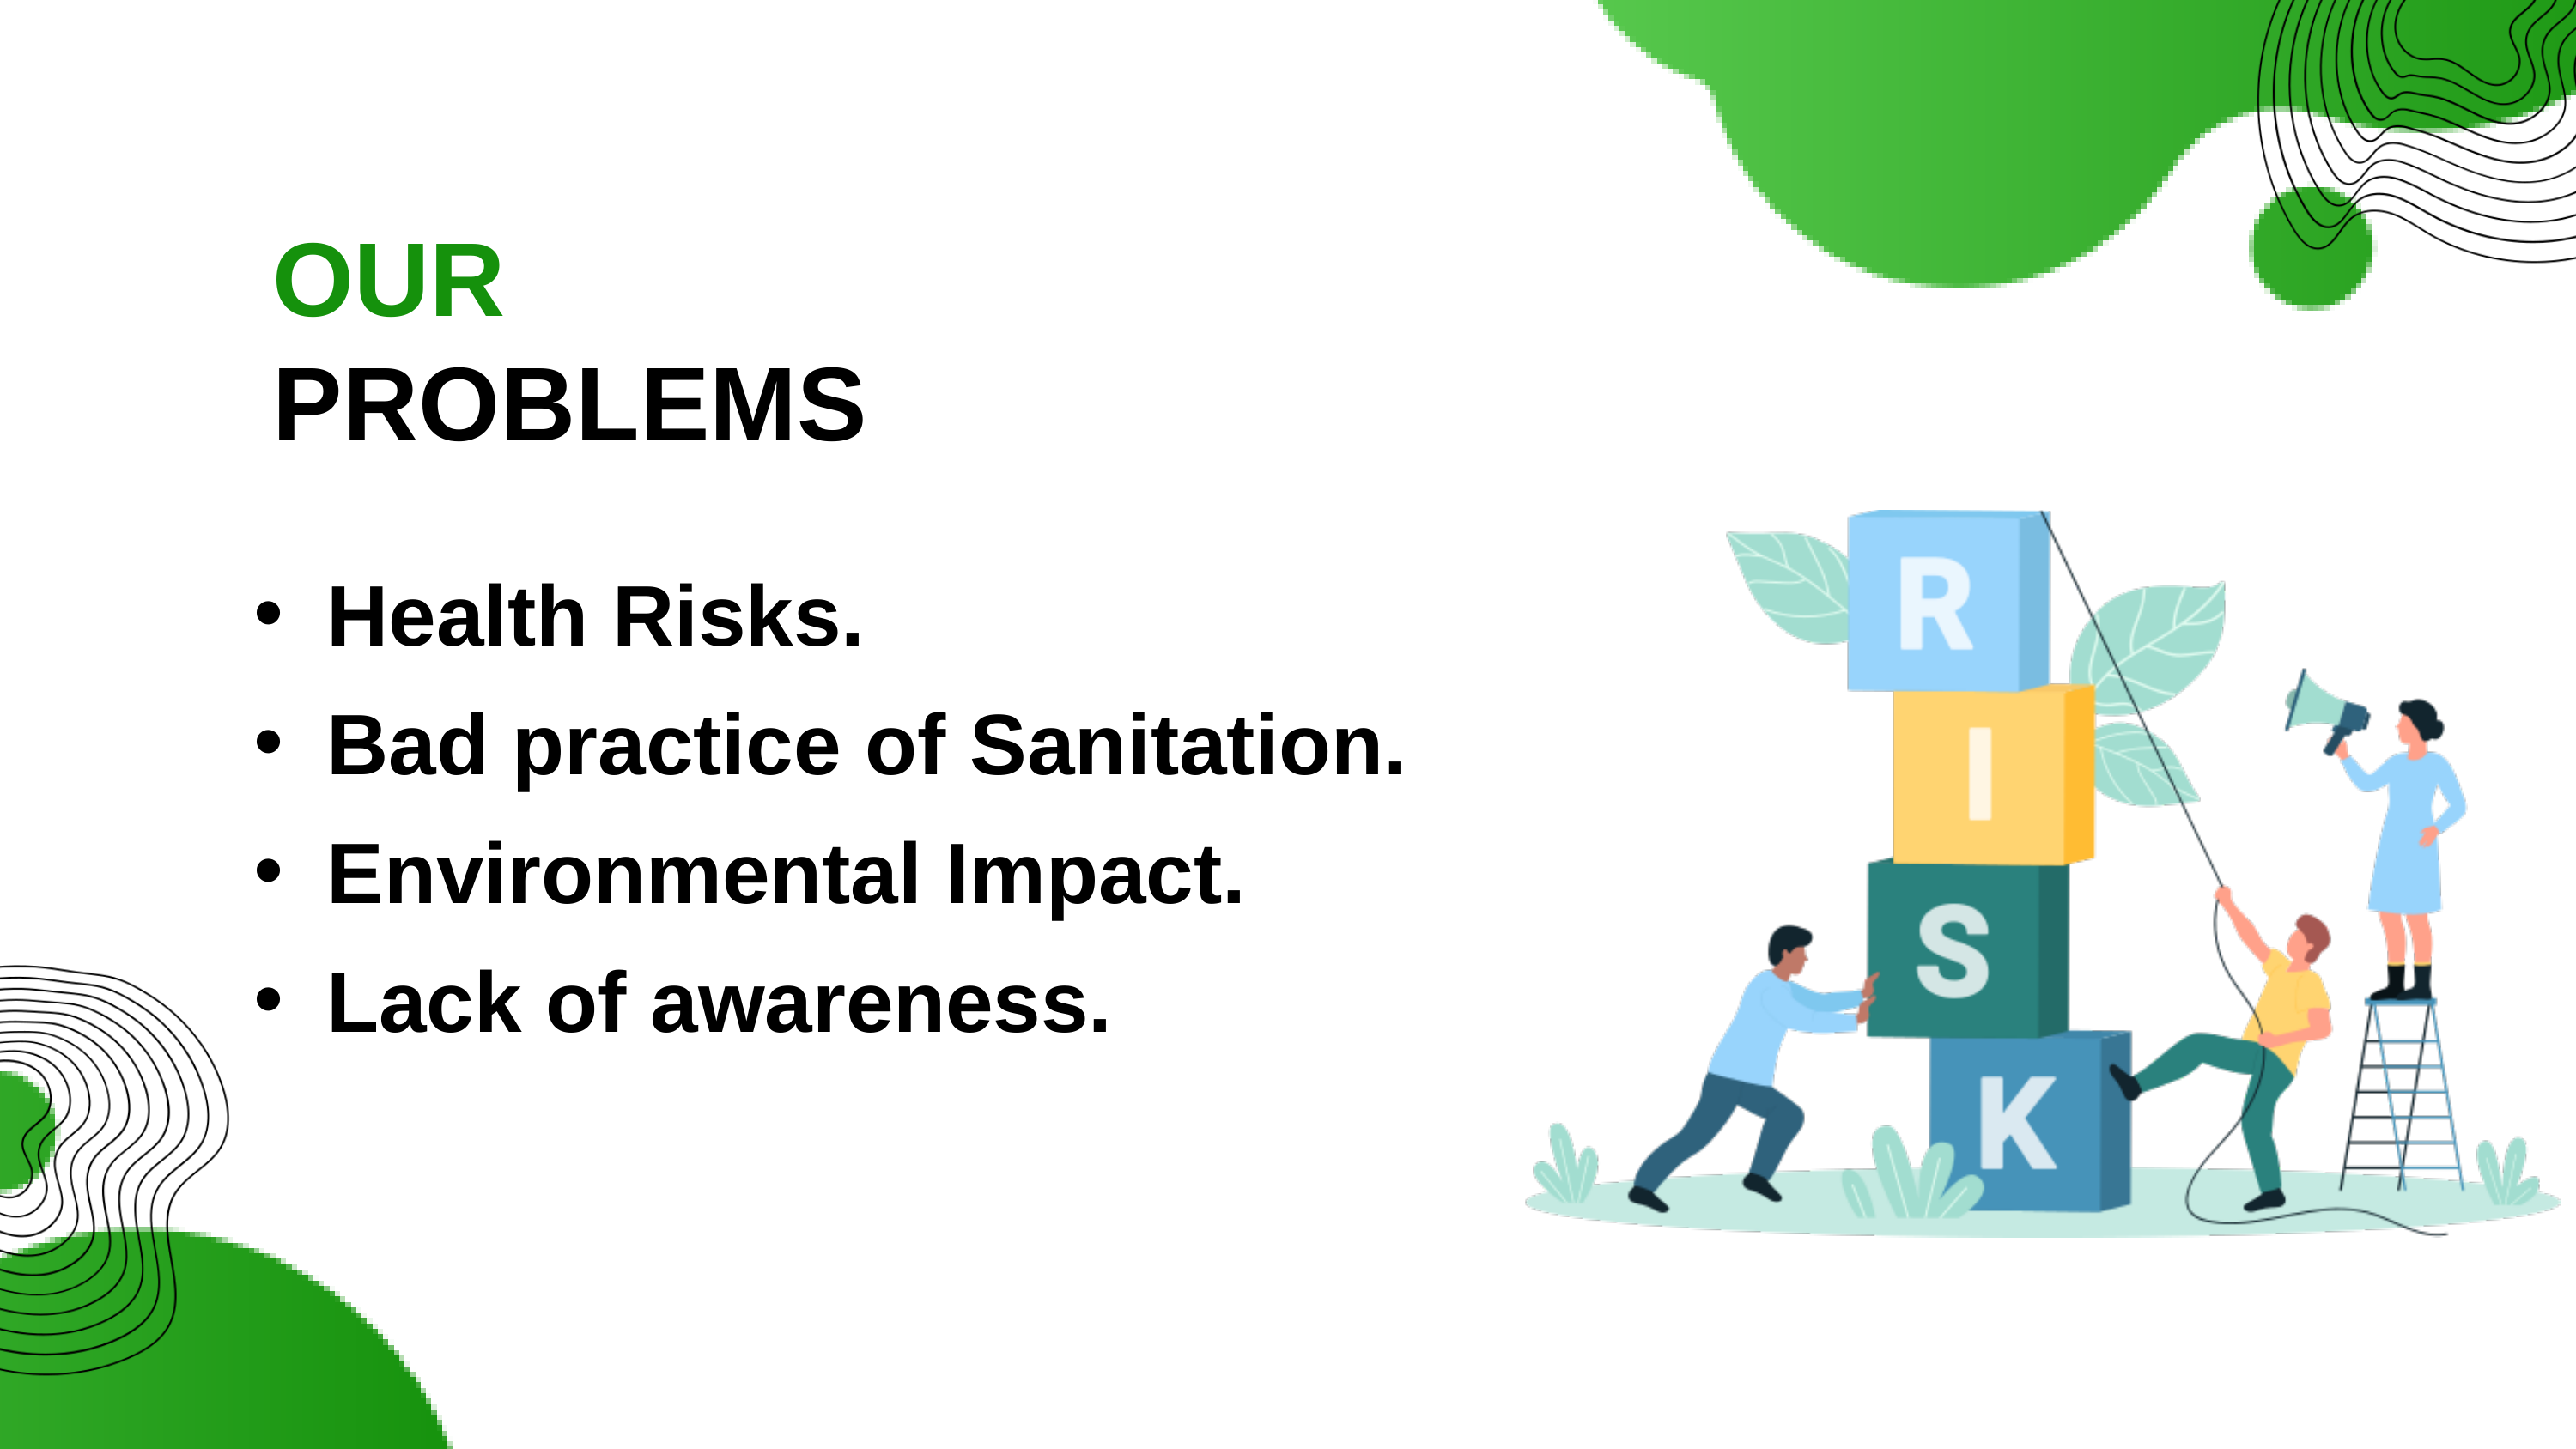

OUR
PROBLEMS

Health Risks.
Bad practice of Sanitation.
Environmental Impact.
Lack of awareness.